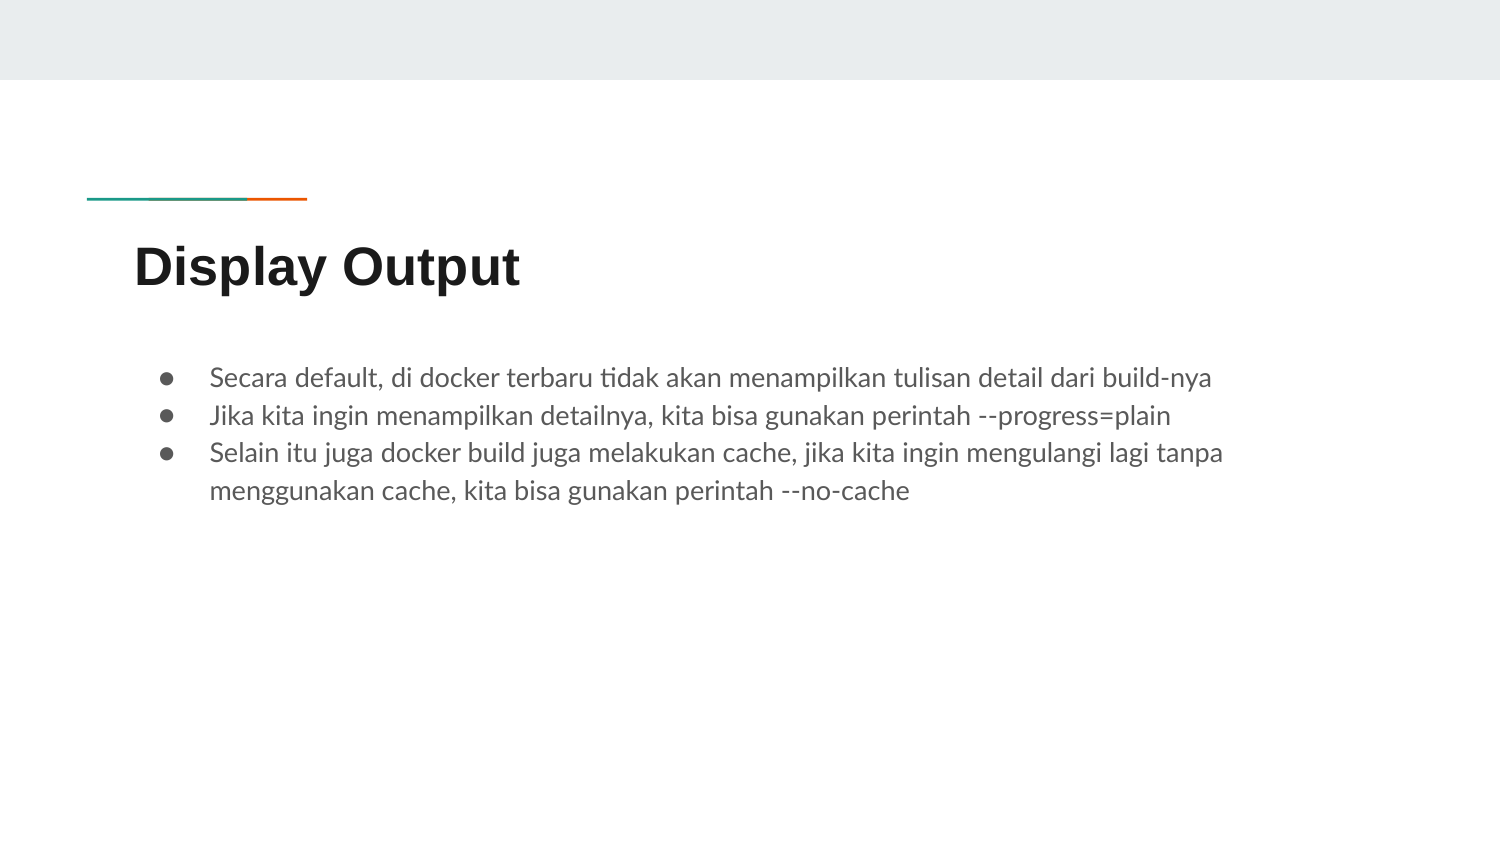

# Display Output
Secara default, di docker terbaru tidak akan menampilkan tulisan detail dari build-nya
Jika kita ingin menampilkan detailnya, kita bisa gunakan perintah --progress=plain
Selain itu juga docker build juga melakukan cache, jika kita ingin mengulangi lagi tanpa menggunakan cache, kita bisa gunakan perintah --no-cache